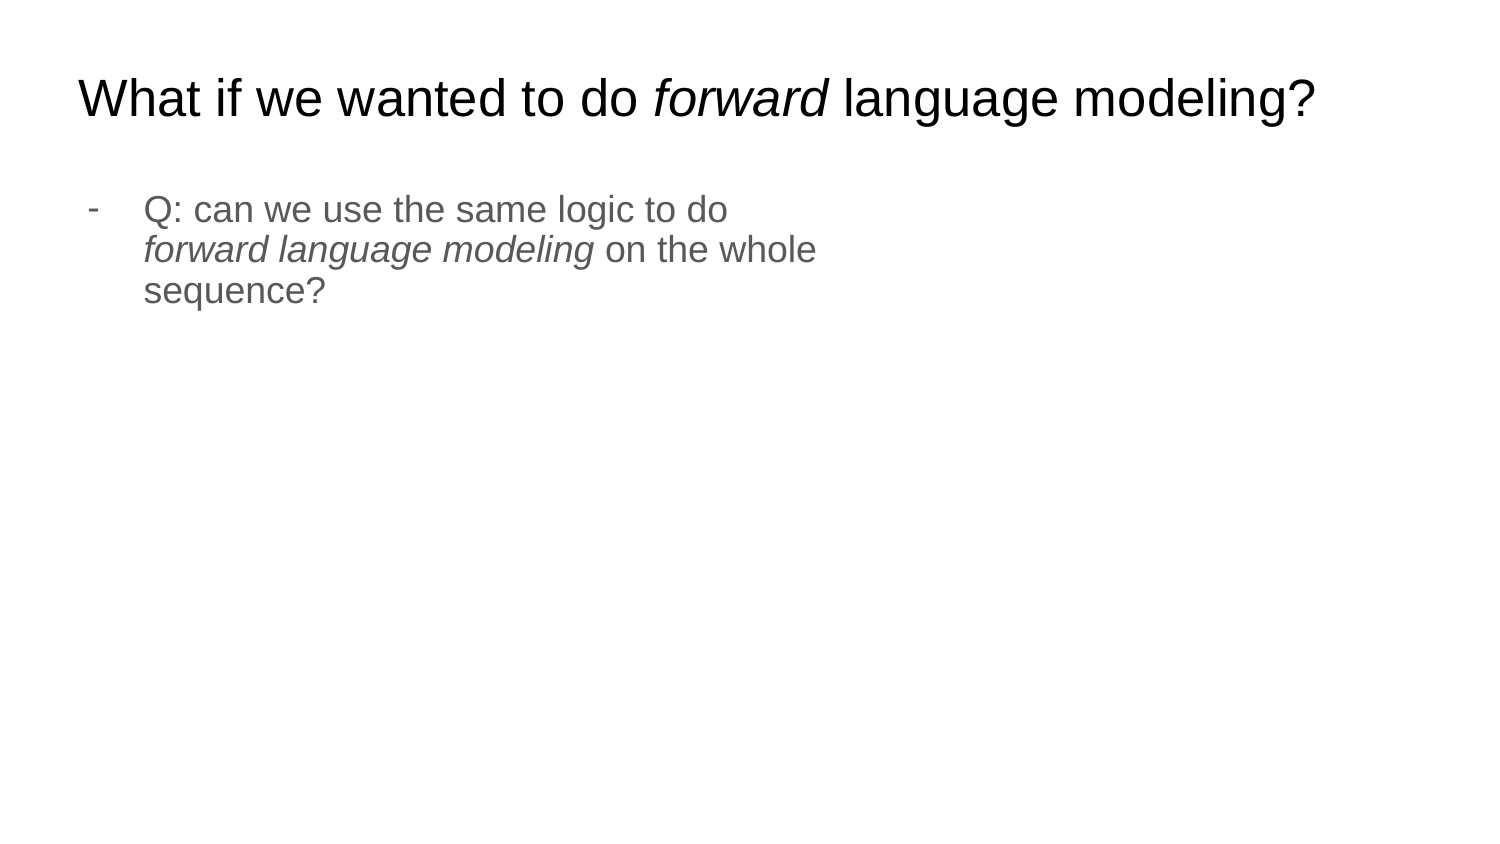

# What if we wanted to do forward language modeling?
Q: can we use the same logic to do forward language modeling on the whole sequence?